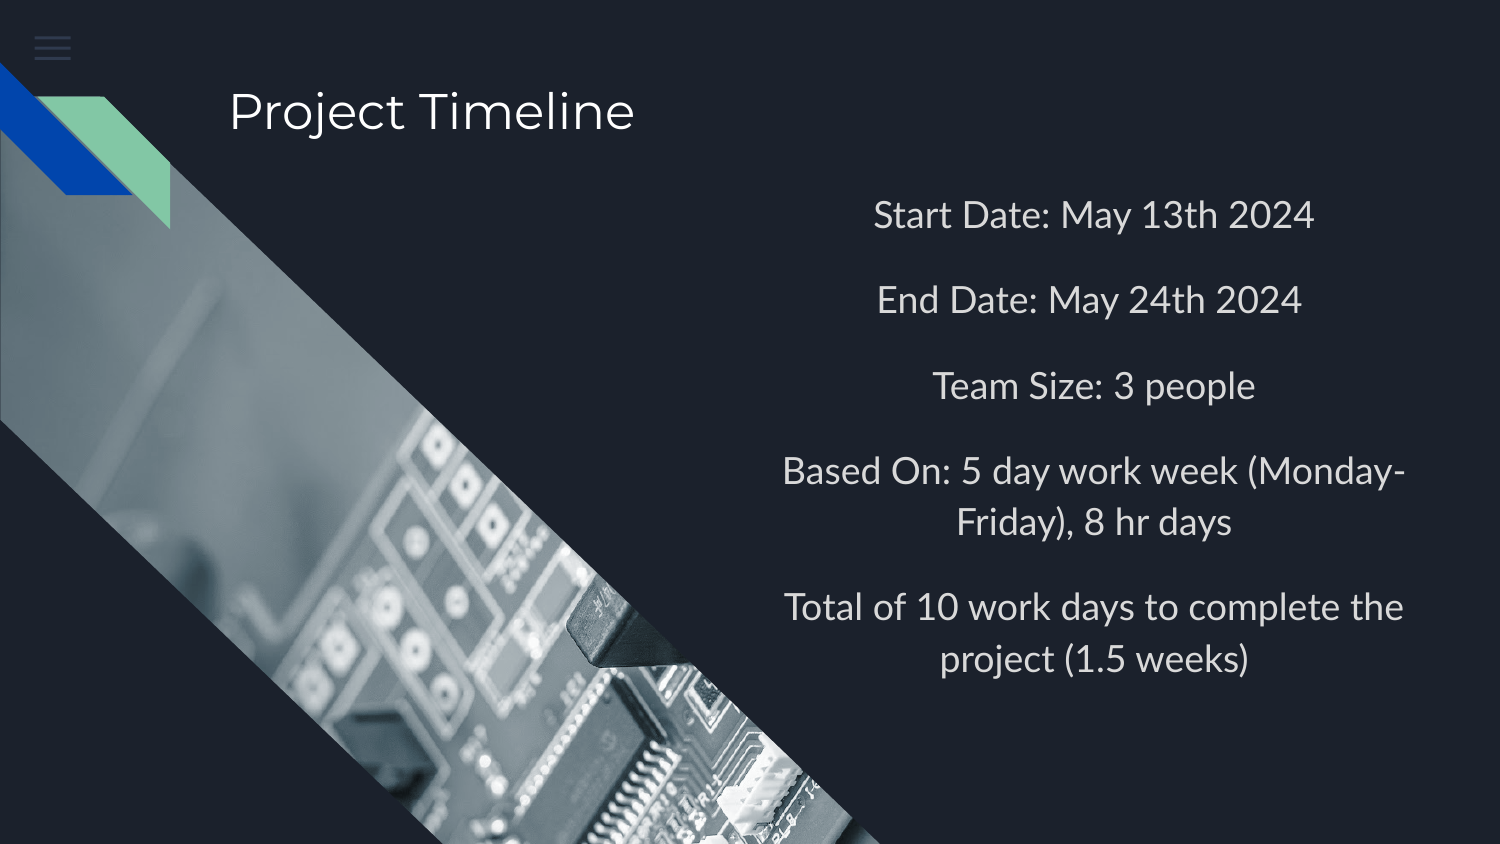

# Project Timeline
Start Date: May 13th 2024
End Date: May 24th 2024
Team Size: 3 people
Based On: 5 day work week (Monday-Friday), 8 hr days
Total of 10 work days to complete the project (1.5 weeks)